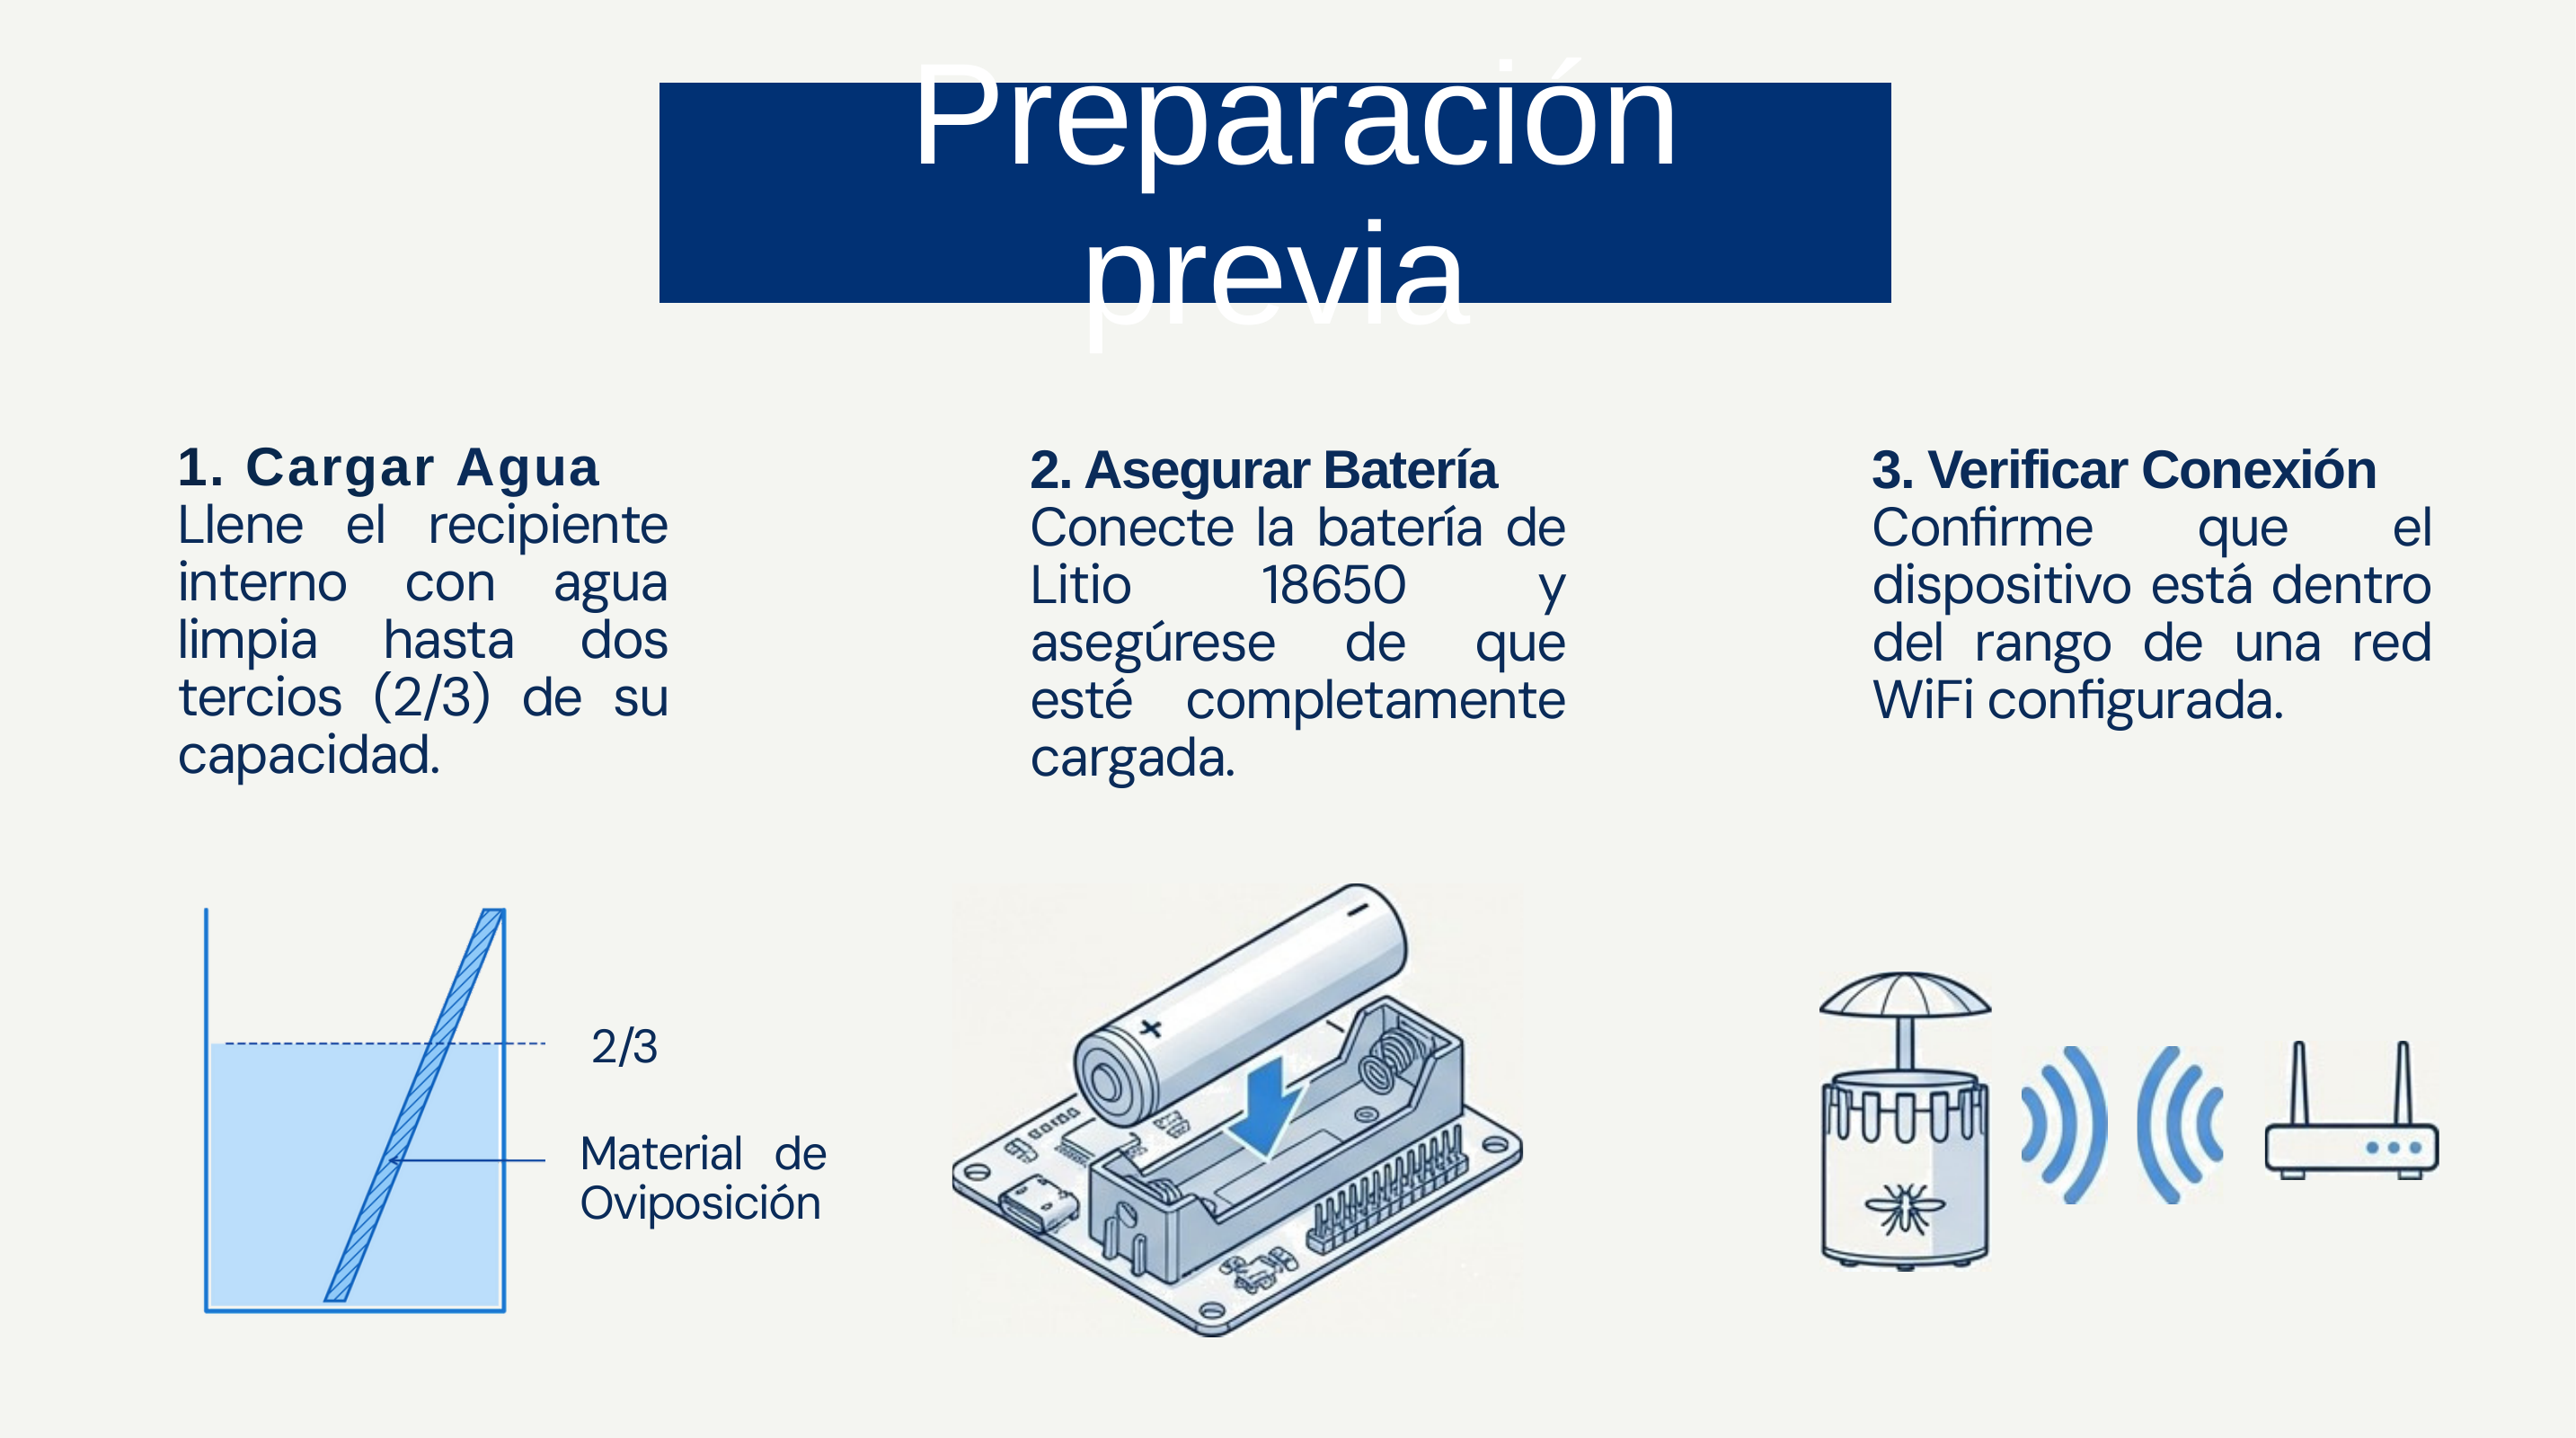

Preparación previa
1. Cargar Agua
Llene el recipiente interno con agua limpia hasta dos tercios (2/3) de su capacidad.
2. Asegurar Batería
Conecte la batería de Litio 18650 y asegúrese de que esté completamente cargada.
3. Verificar Conexión
Confirme que el dispositivo está dentro del rango de una red WiFi configurada.

2/3

Material de Oviposición